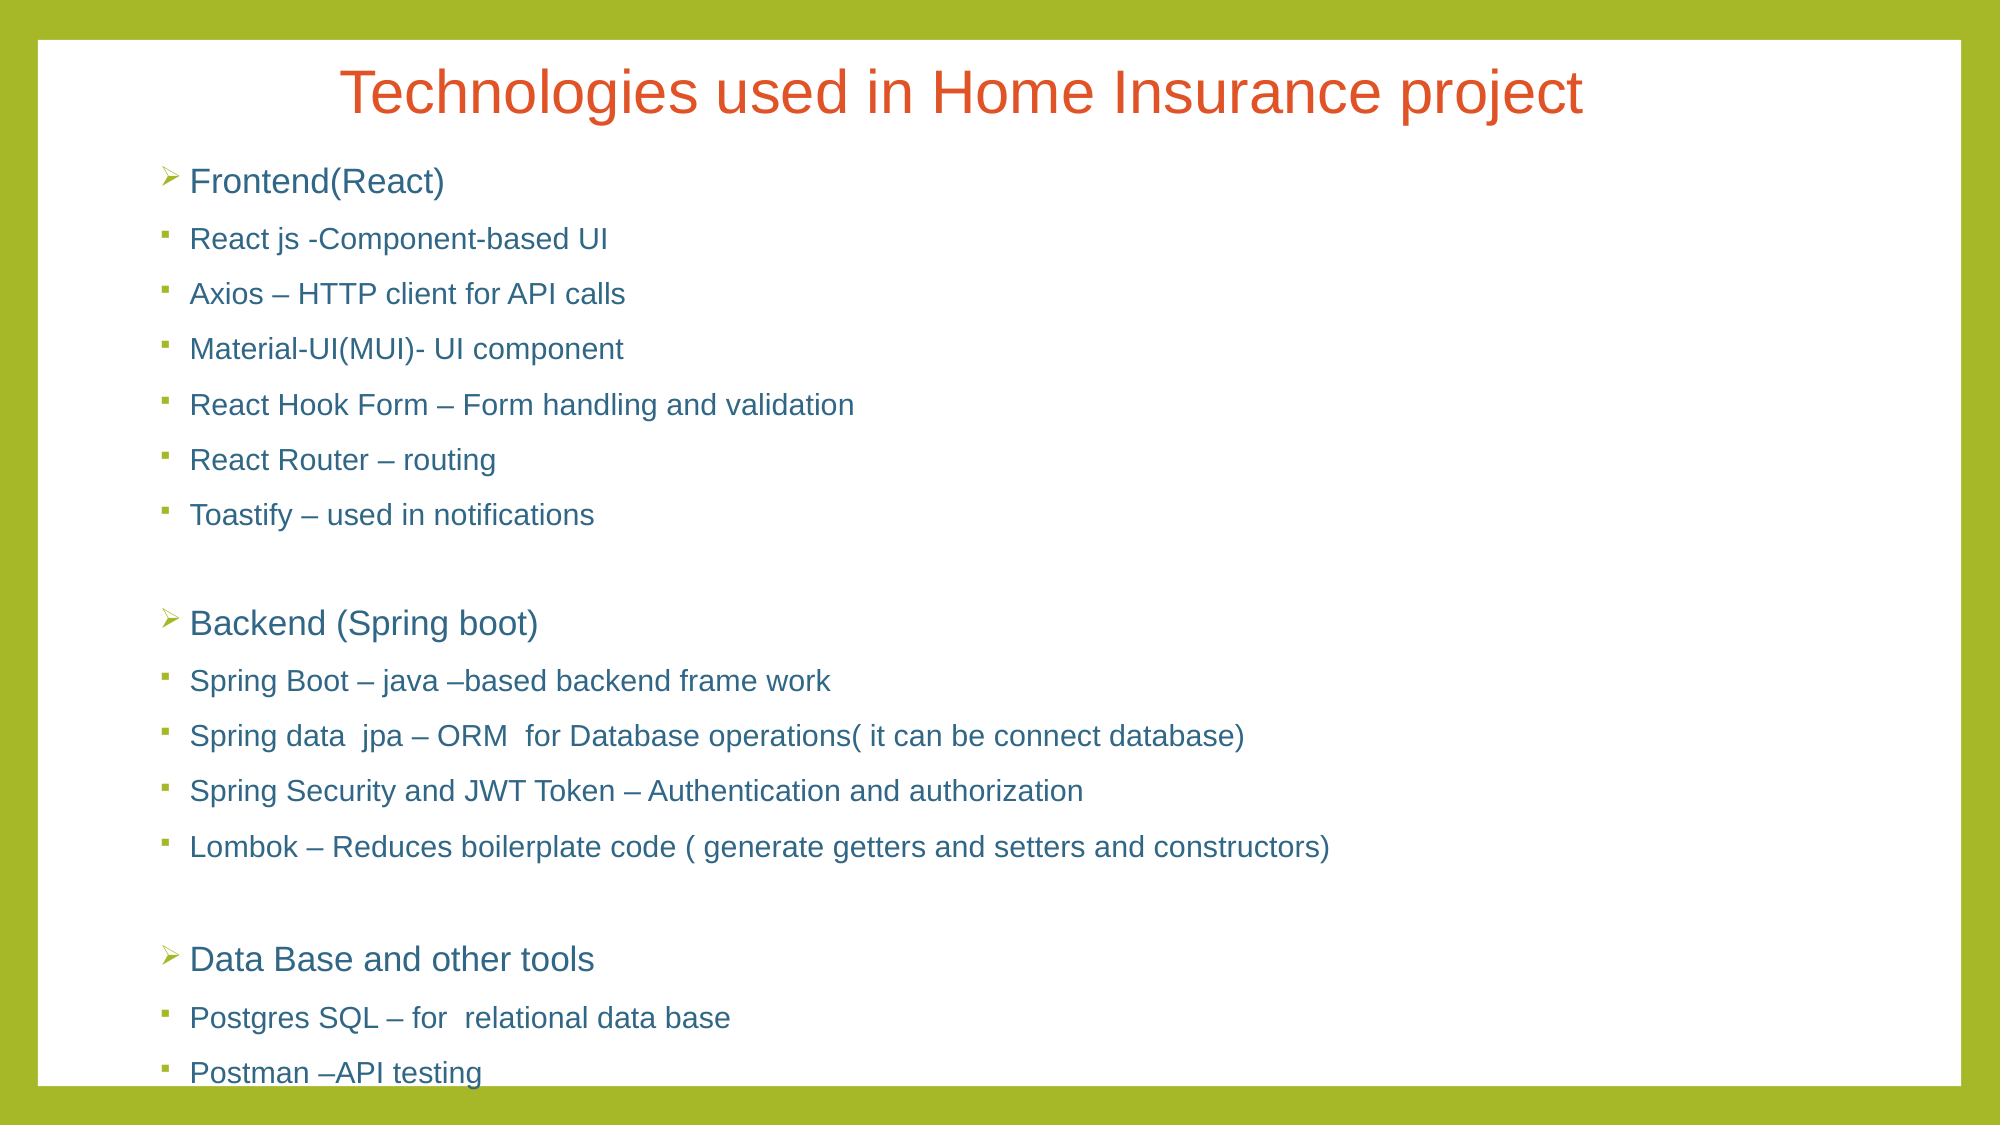

# Technologies used in Home Insurance project
Frontend(React)
React js -Component-based UI
Axios – HTTP client for API calls
Material-UI(MUI)- UI component
React Hook Form – Form handling and validation
React Router – routing
Toastify – used in notifications

Backend (Spring boot)
Spring Boot – java –based backend frame work
Spring data  jpa – ORM  for Database operations( it can be connect database)
Spring Security and JWT Token – Authentication and authorization
Lombok – Reduces boilerplate code ( generate getters and setters and constructors)

Data Base and other tools
Postgres SQL – for  relational data base
Postman –API testing